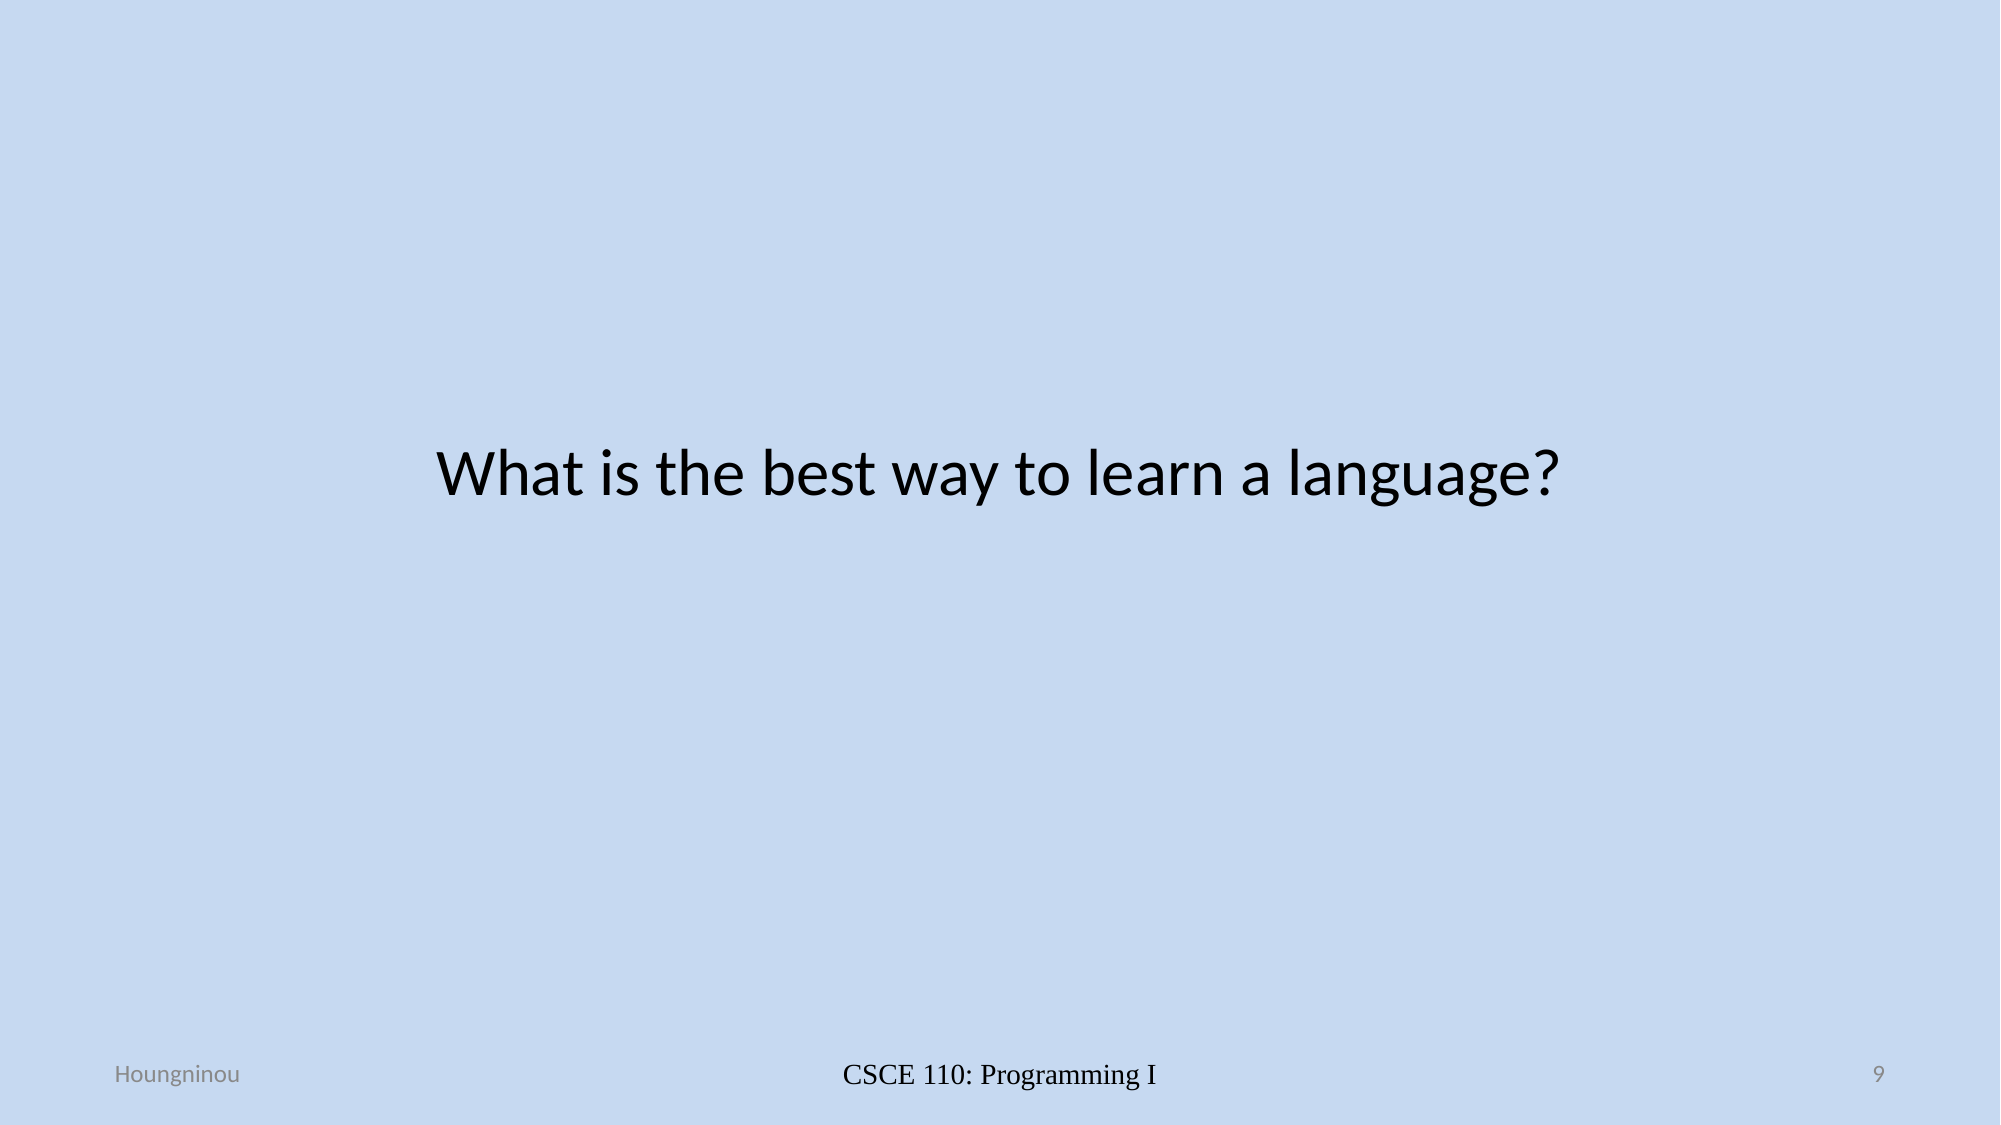

# What is the best way to learn a language?
Houngninou
CSCE 110: Programming I
9